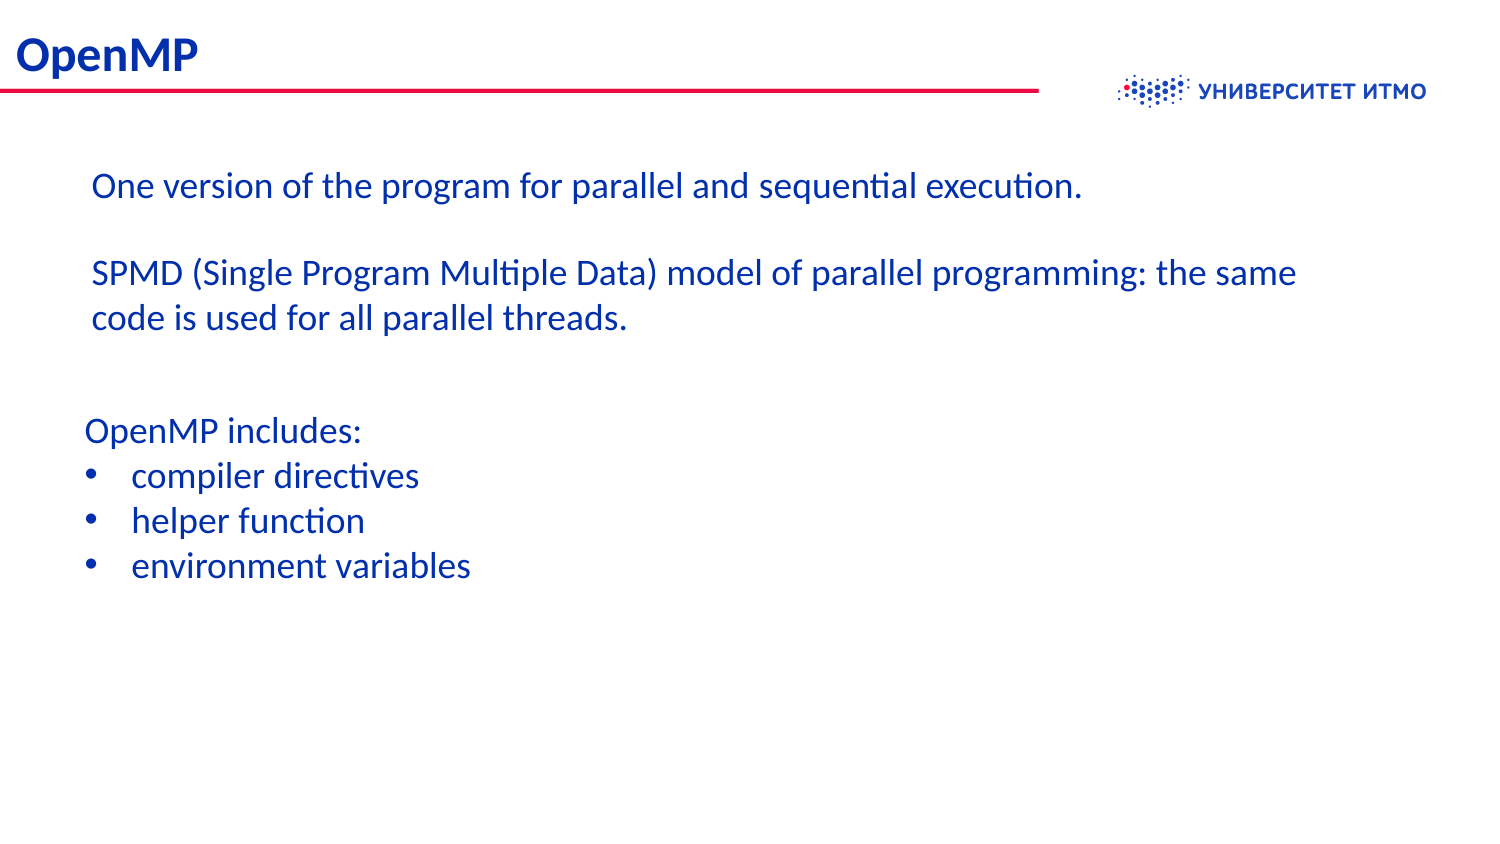

OpenMP
One version of the program for parallel and sequential execution.
SPMD (Single Program Multiple Data) model of parallel programming: the same code is used for all parallel threads.
OpenMP includes:
compiler directives
helper function
environment variables